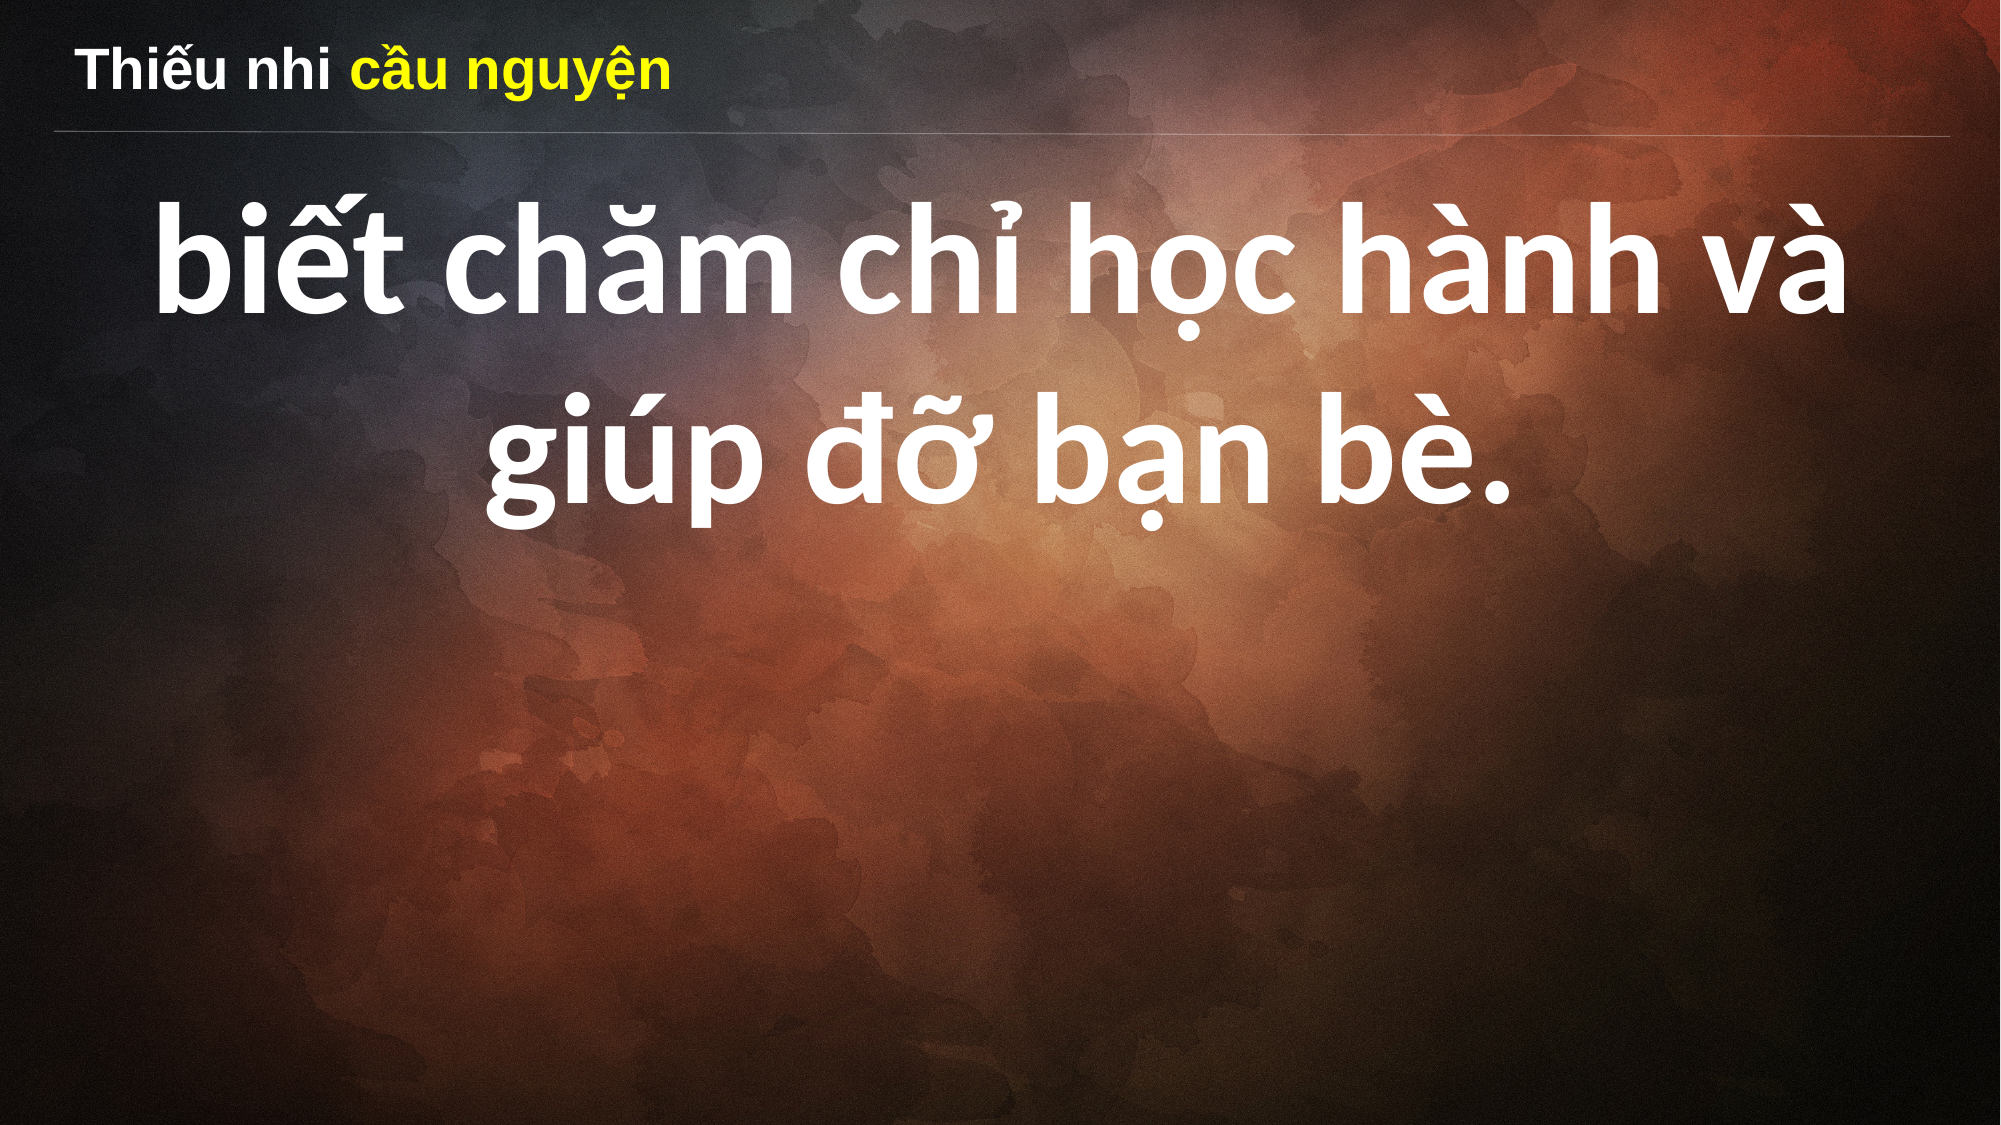

Thiếu nhi cầu nguyện
biết chăm chỉ học hành và giúp đỡ bạn bè.